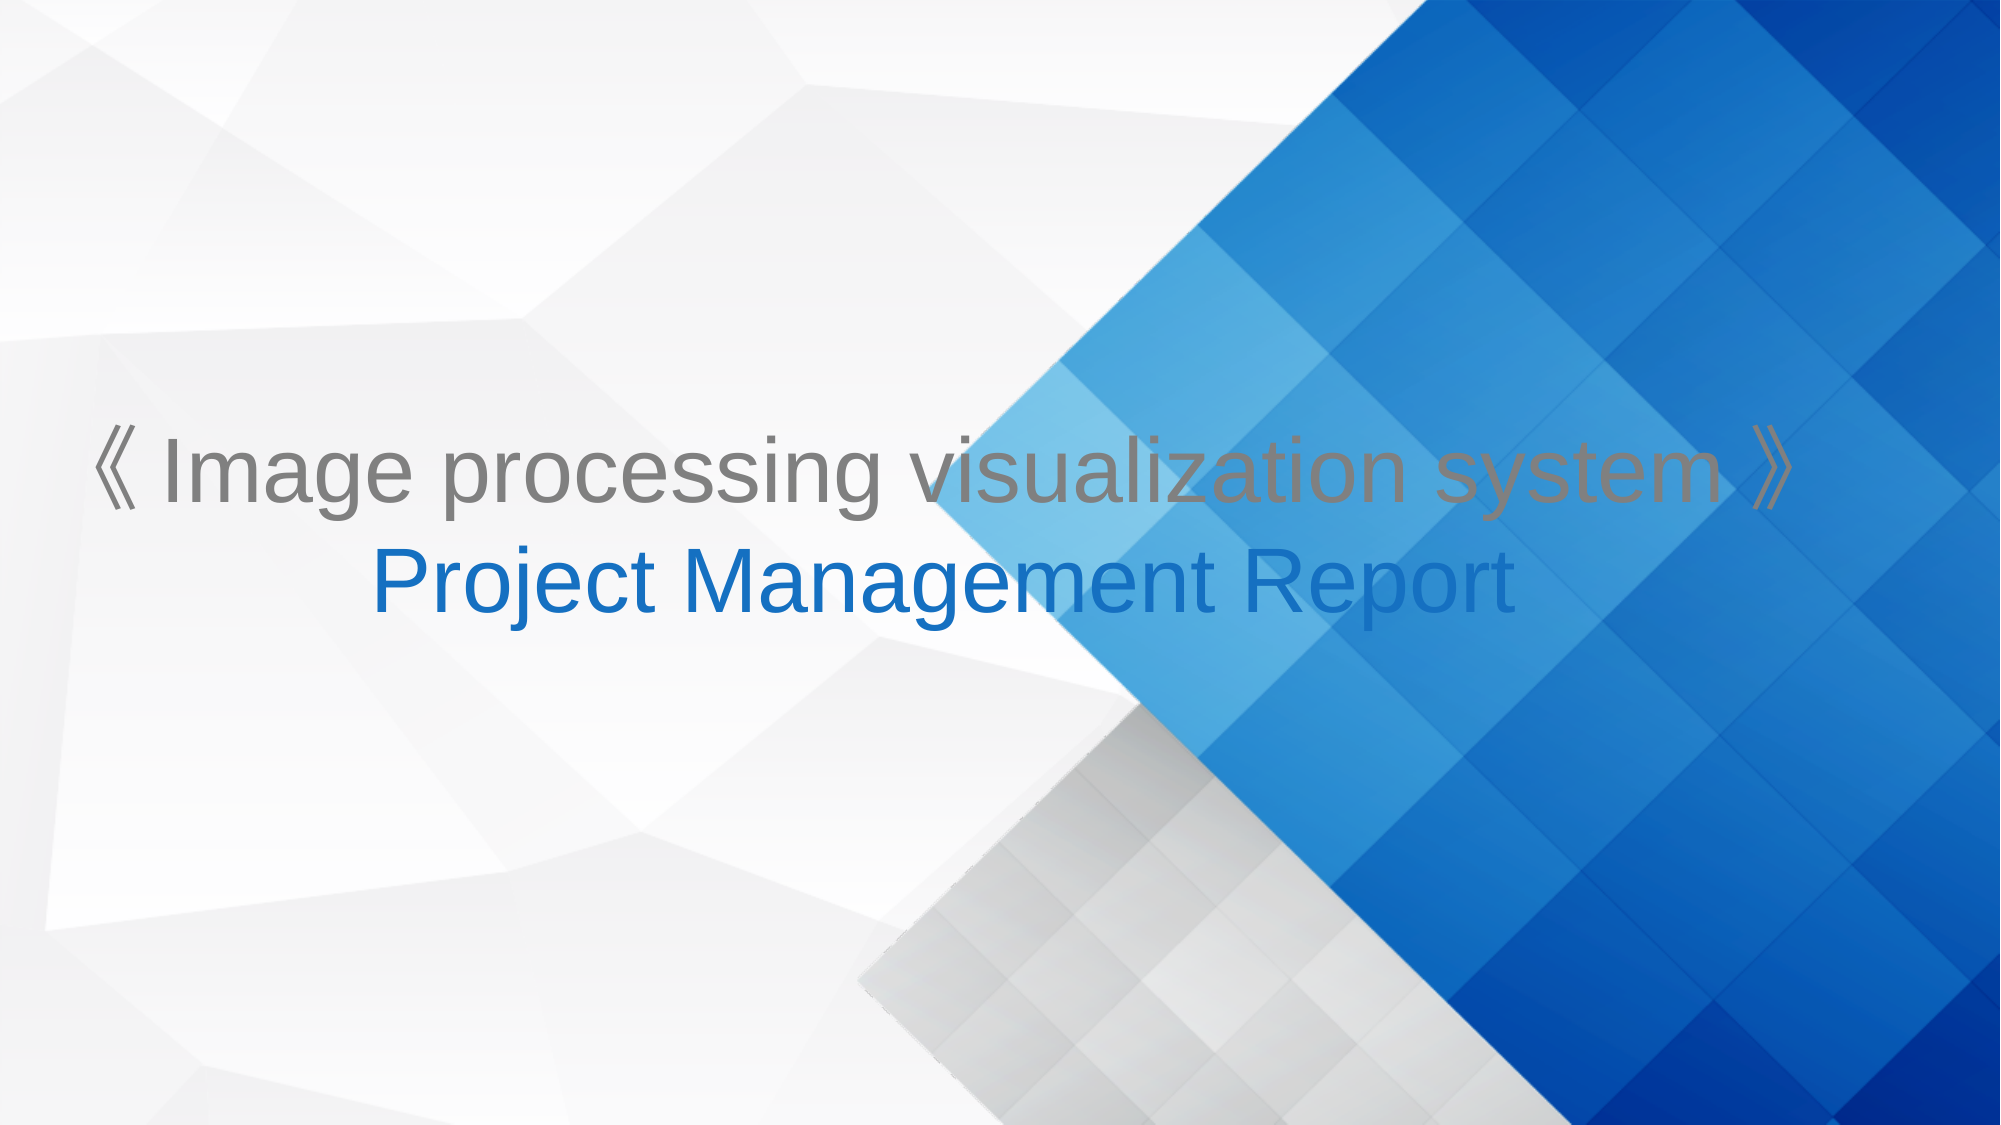

《Image processing visualization system》
Project Management Report